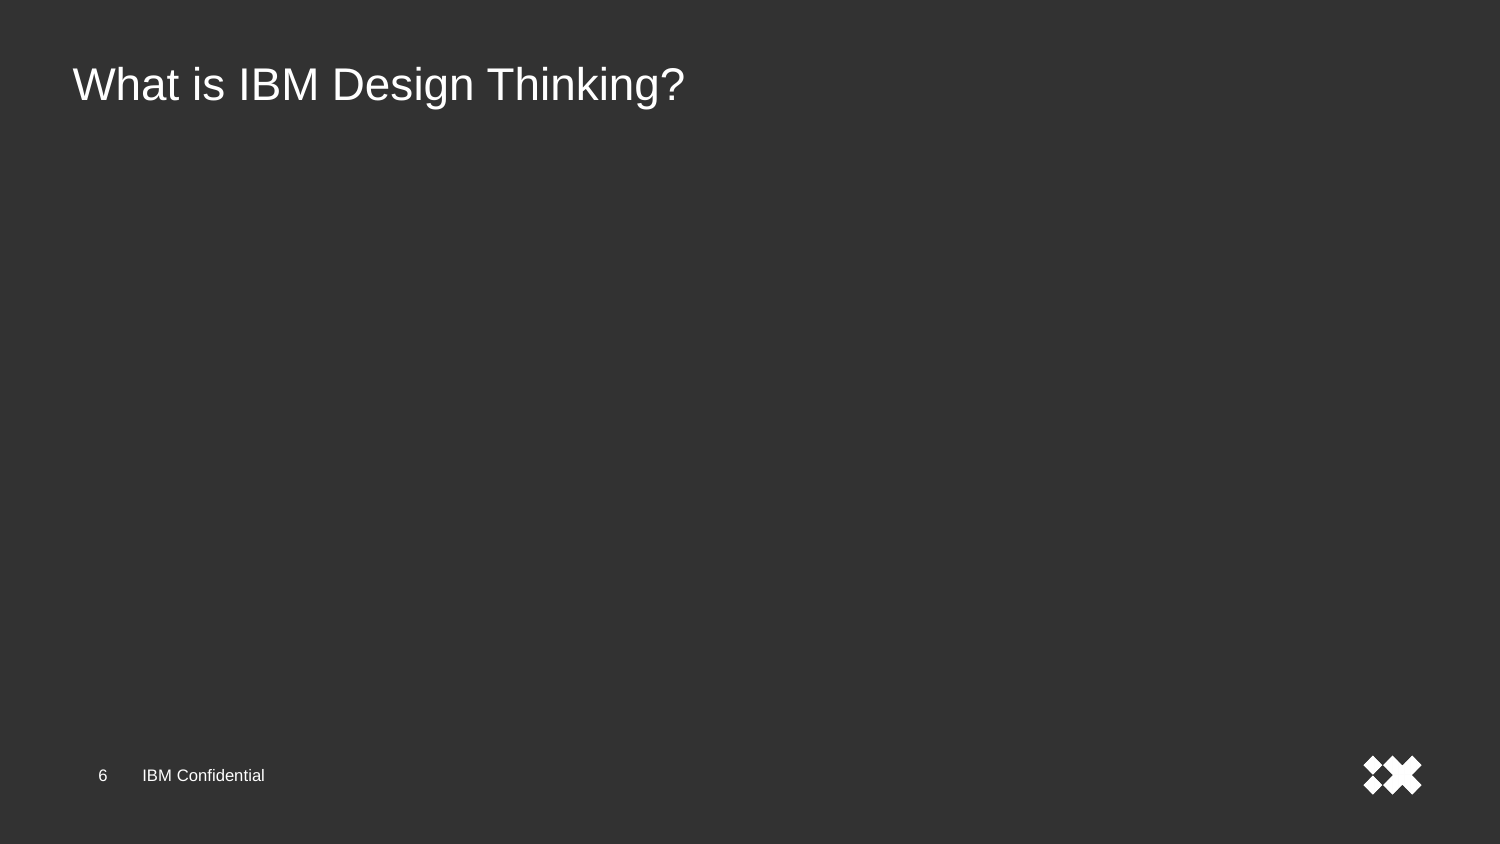

# What is IBM Design Thinking?
6
IBM Confidential